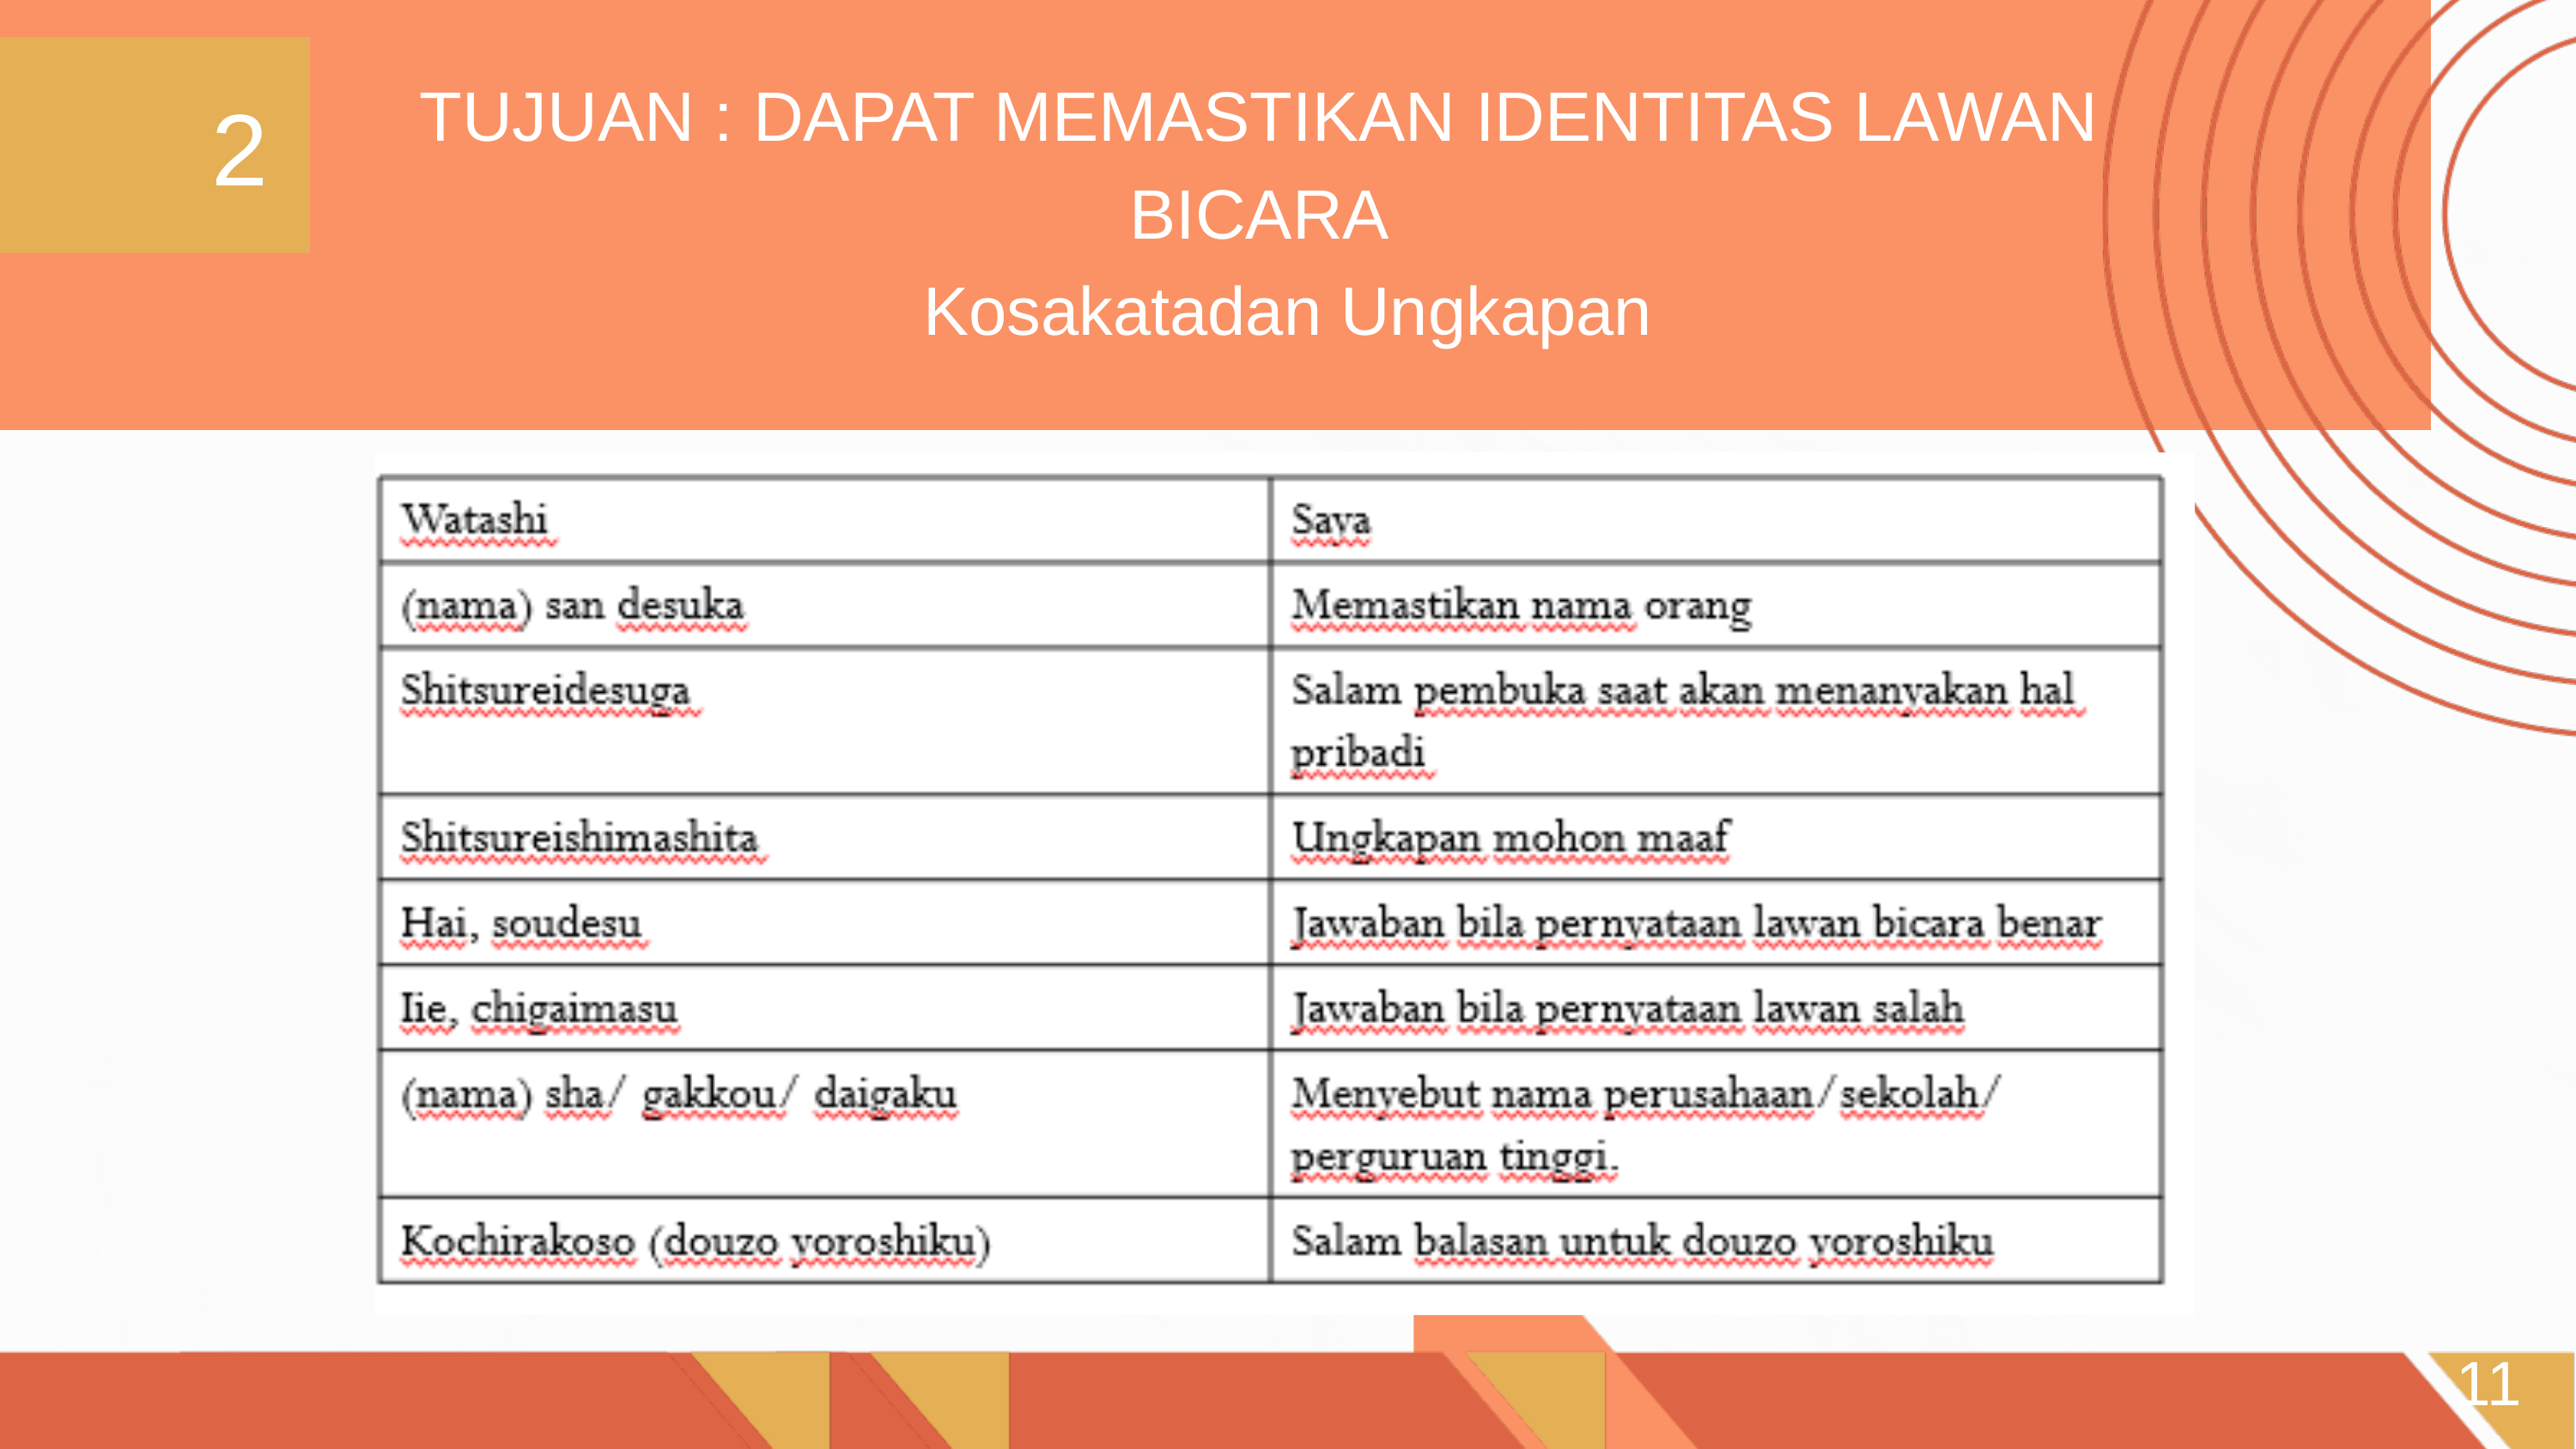

TUJUAN : DAPAT MEMASTIKAN IDENTITAS LAWAN BICARA
   Kosakatadan Ungkapan
2

11